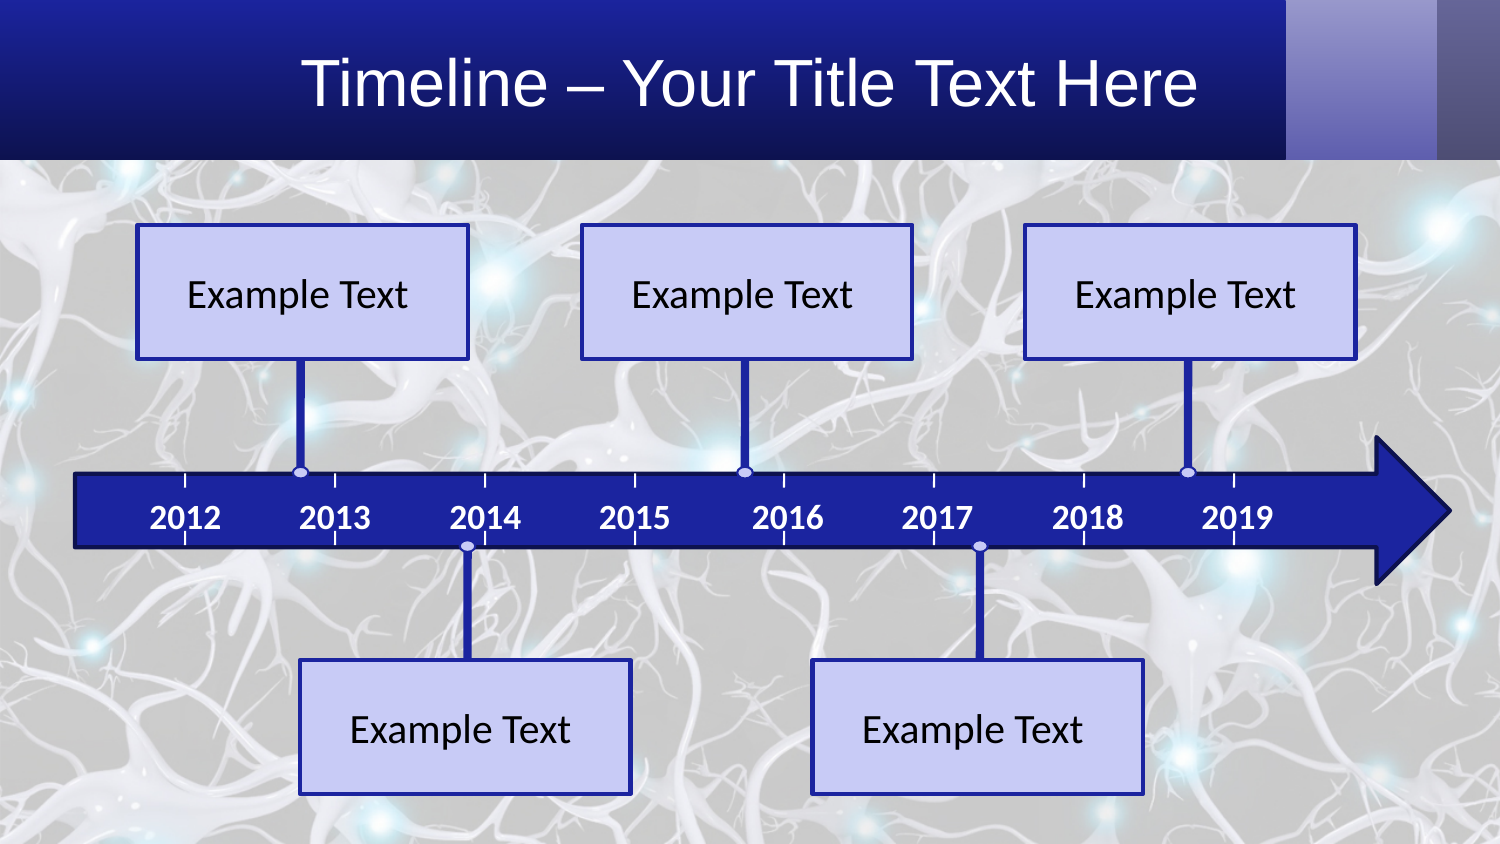

# Timeline – Your Title Text Here
Example Text

Example Text

Example Text

2012
2013
2014
2015
2016
2017
2018
2019
Example Text

Example Text